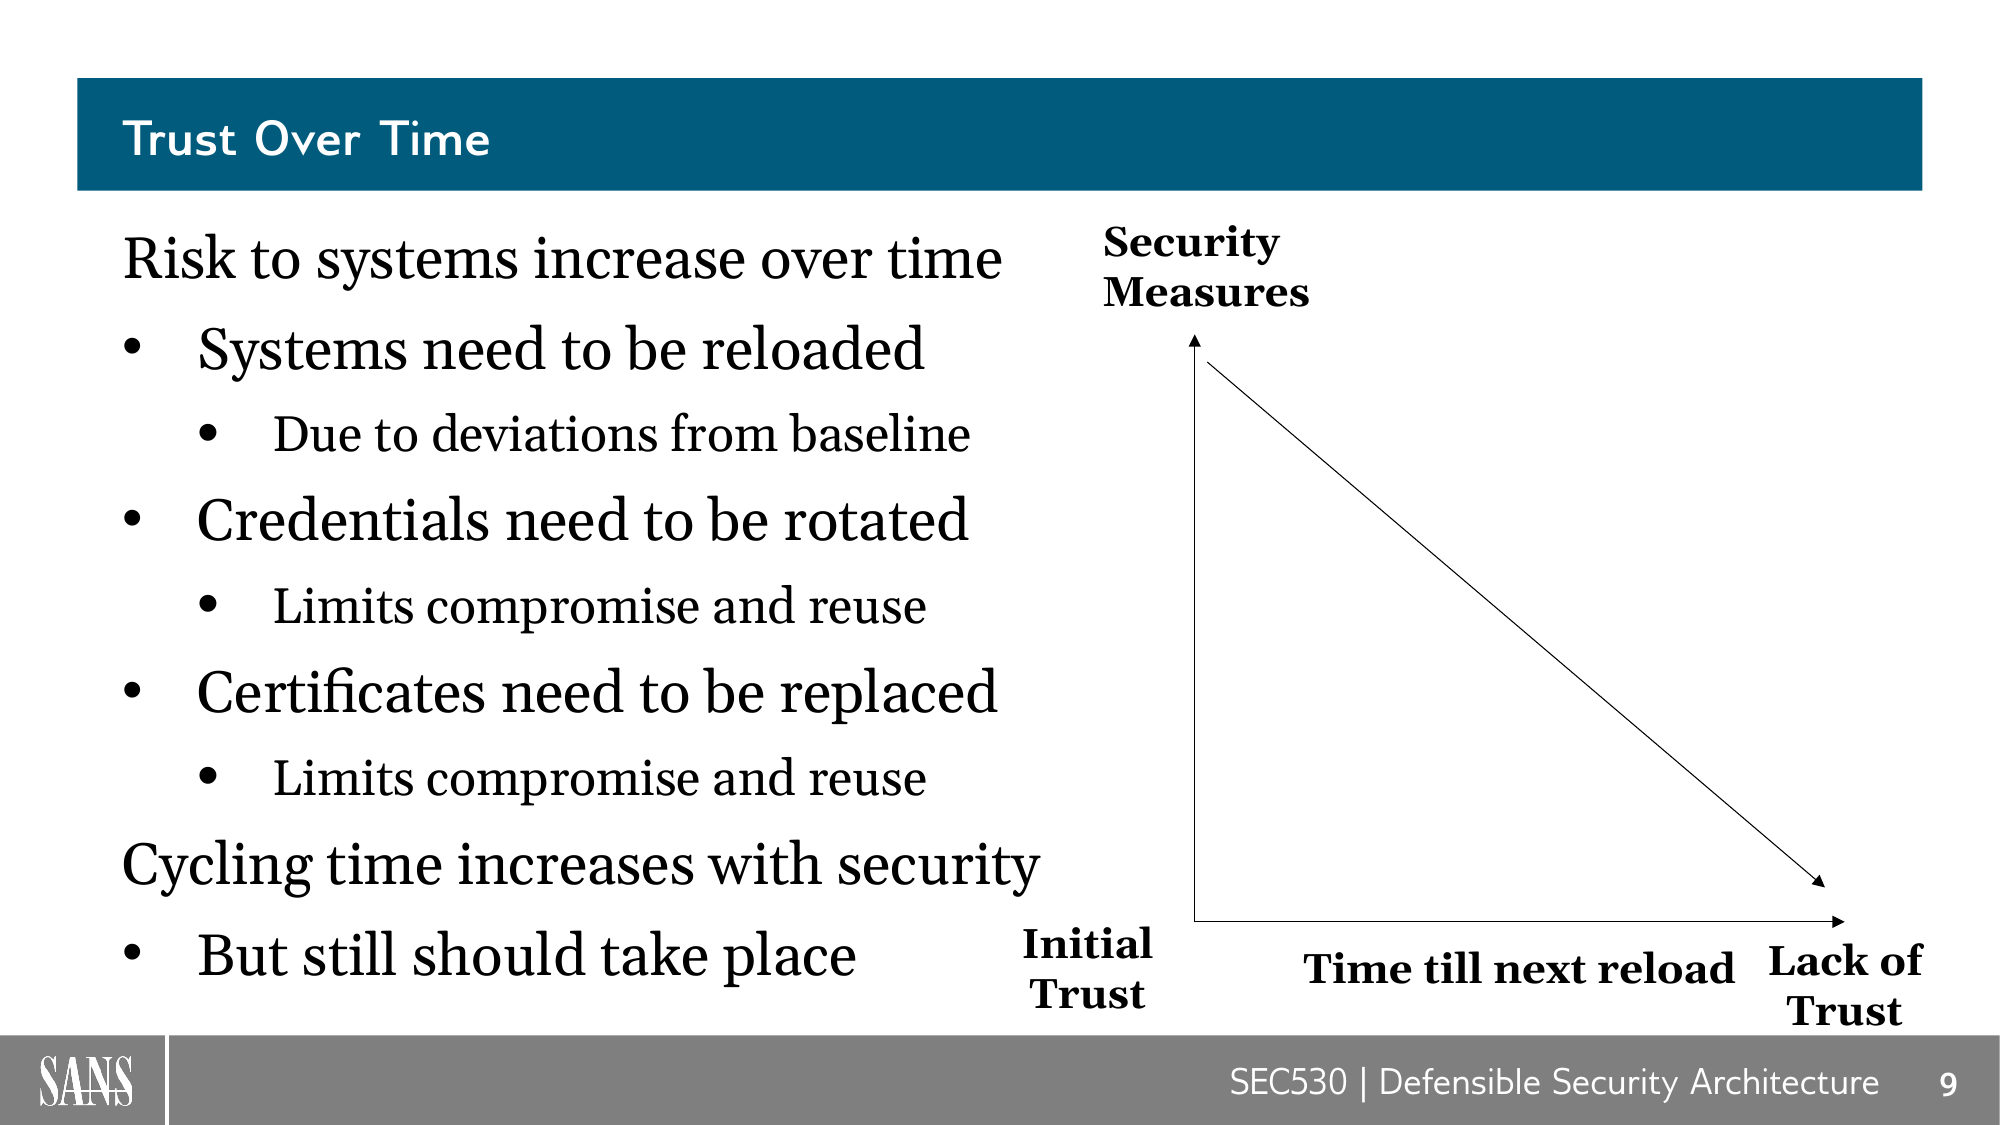

# Trust Over Time
Security
Measures
Risk to systems increase over time
Systems need to be reloaded
Due to deviations from baseline
Credentials need to be rotated
Limits compromise and reuse
Certificates need to be replaced
Limits compromise and reuse
Cycling time increases with security
But still should take place

Initial
Trust
Lack of
Trust
Time till next reload